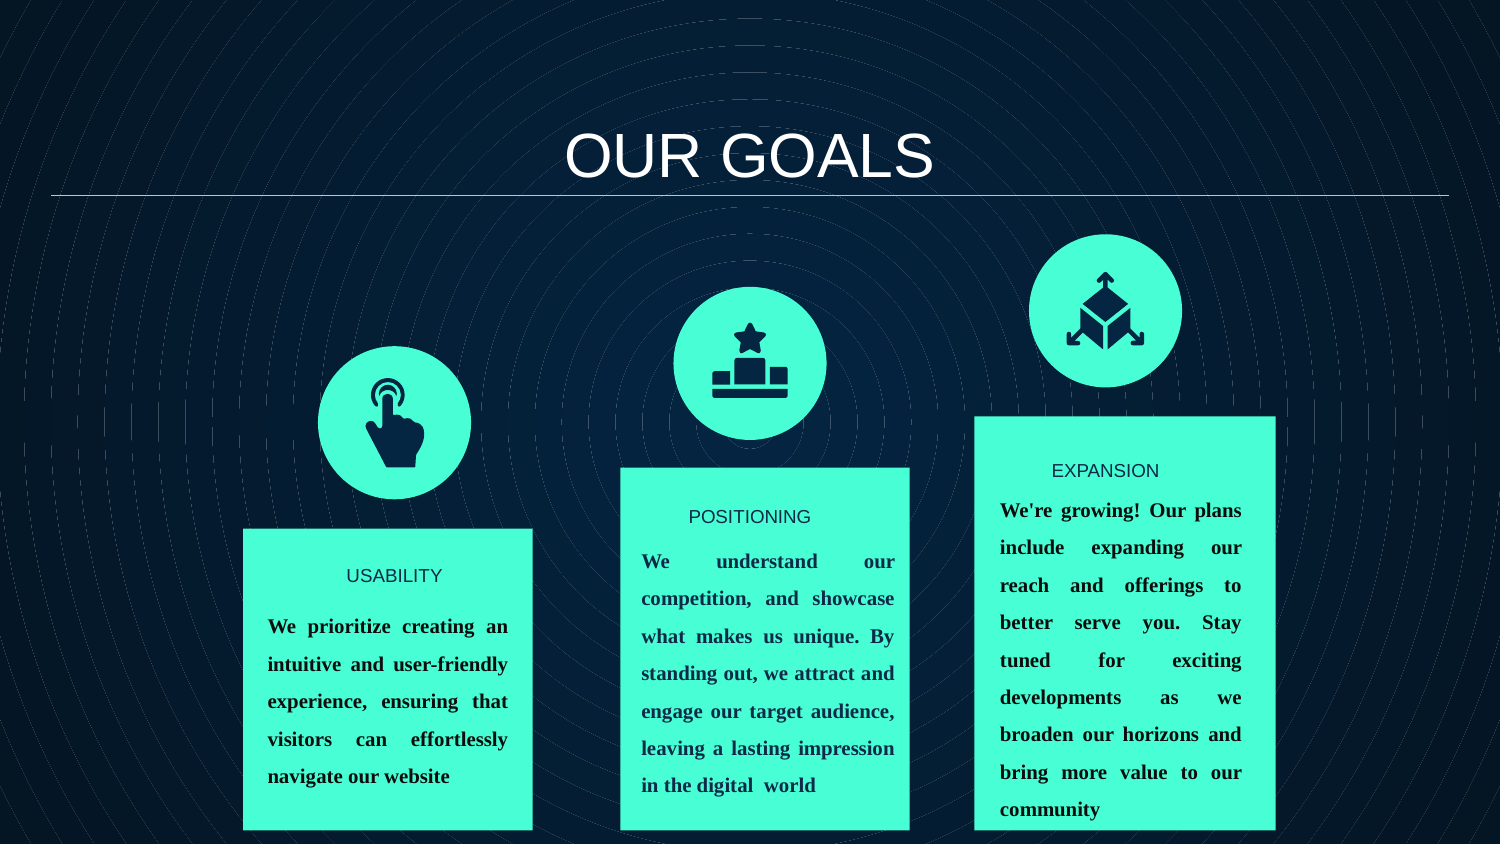

OUR GOALS

EXPANSION

# POSITIONING
We're growing! Our plans include expanding our reach and offerings to better serve you. Stay tuned for exciting developments as we broaden our horizons and bring more value to our community
We understand our competition, and showcase what makes us unique. By standing out, we attract and engage our target audience, leaving a lasting impression in the digital  world
USABILITY

We prioritize creating an intuitive and user-friendly experience, ensuring that visitors can effortlessly navigate our website